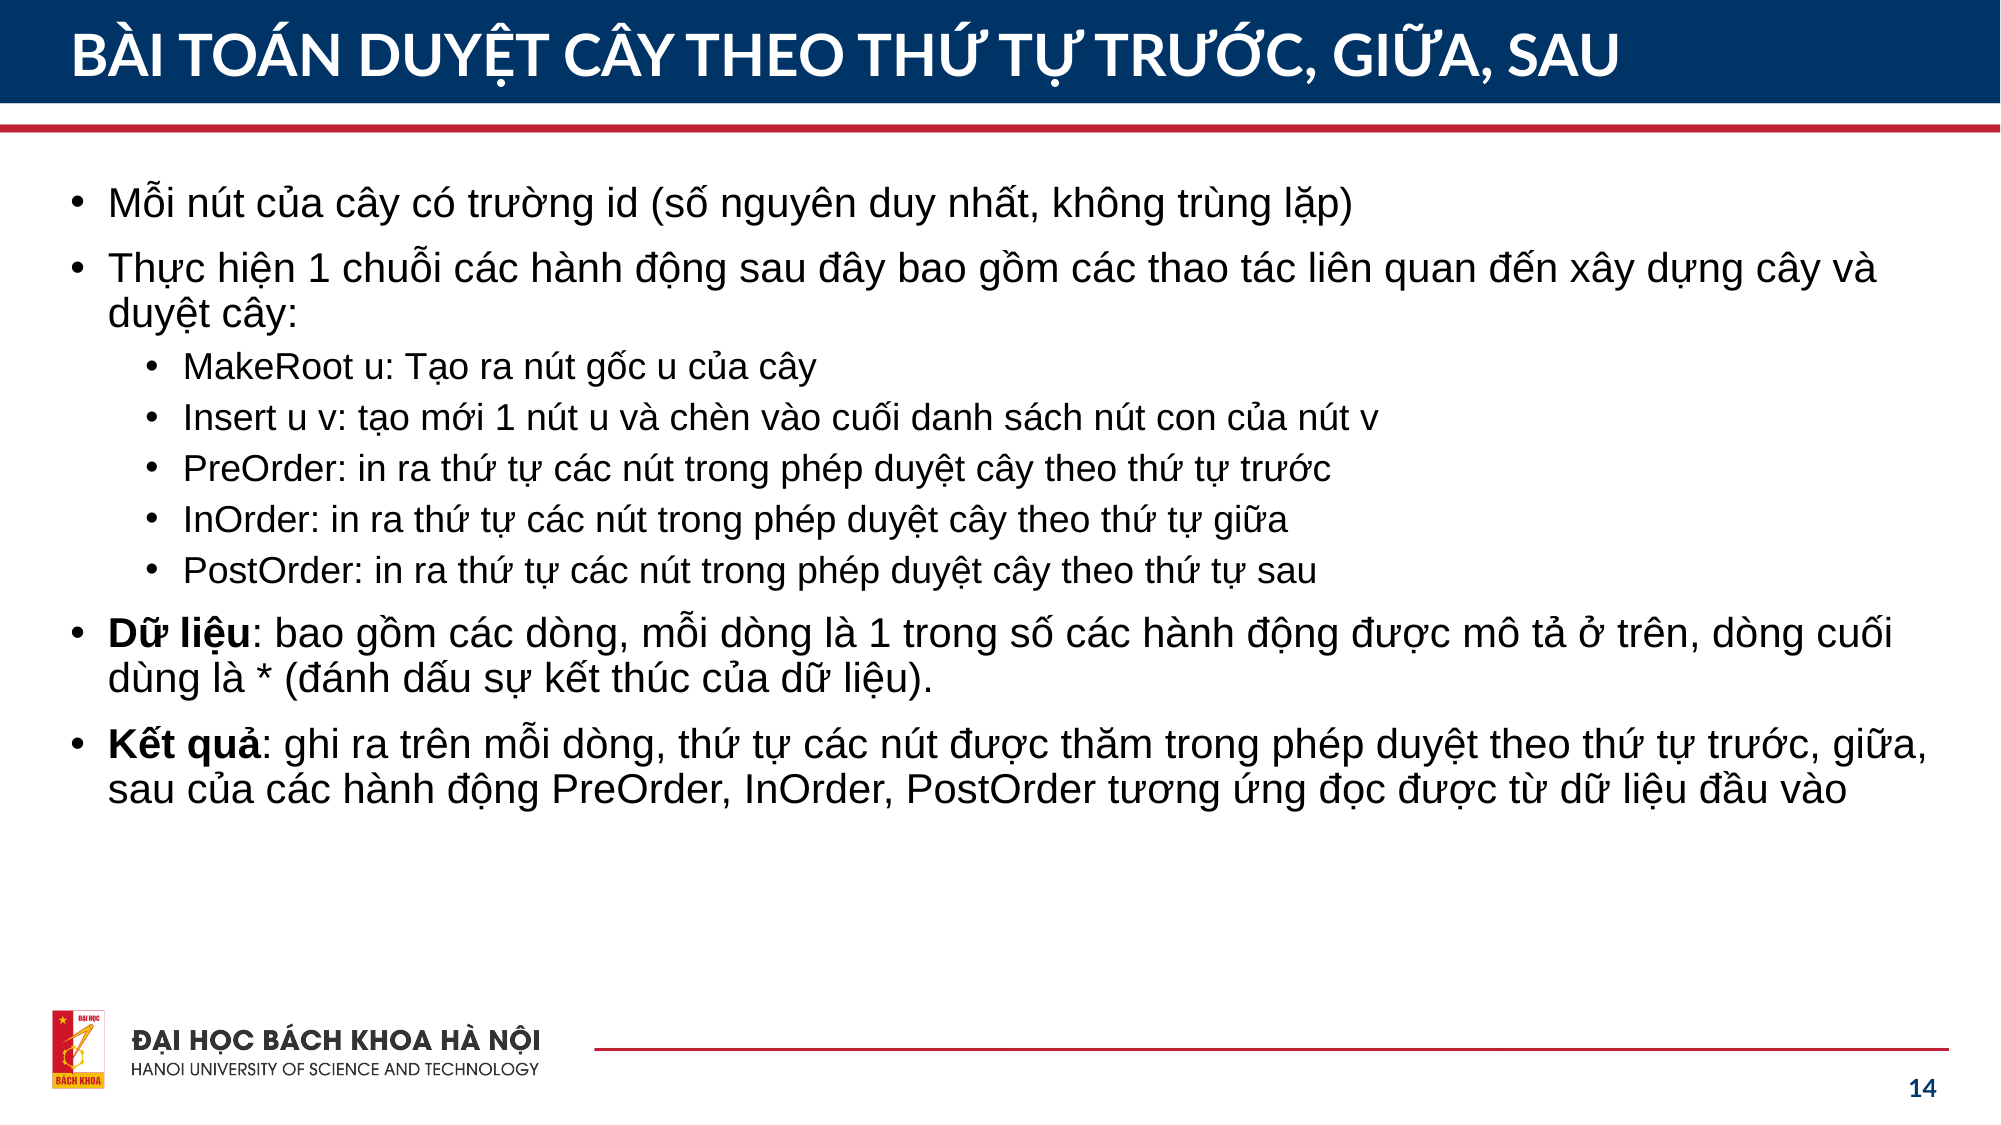

# BÀI TOÁN DUYỆT CÂY THEO THỨ TỰ TRƯỚC, GIỮA, SAU
Mỗi nút của cây có trường id (số nguyên duy nhất, không trùng lặp)
Thực hiện 1 chuỗi các hành động sau đây bao gồm các thao tác liên quan đến xây dựng cây và duyệt cây:
MakeRoot u: Tạo ra nút gốc u của cây
Insert u v: tạo mới 1 nút u và chèn vào cuối danh sách nút con của nút v
PreOrder: in ra thứ tự các nút trong phép duyệt cây theo thứ tự trước
InOrder: in ra thứ tự các nút trong phép duyệt cây theo thứ tự giữa
PostOrder: in ra thứ tự các nút trong phép duyệt cây theo thứ tự sau
Dữ liệu: bao gồm các dòng, mỗi dòng là 1 trong số các hành động được mô tả ở trên, dòng cuối dùng là * (đánh dấu sự kết thúc của dữ liệu).
Kết quả: ghi ra trên mỗi dòng, thứ tự các nút được thăm trong phép duyệt theo thứ tự trước, giữa, sau của các hành động PreOrder, InOrder, PostOrder tương ứng đọc được từ dữ liệu đầu vào

14